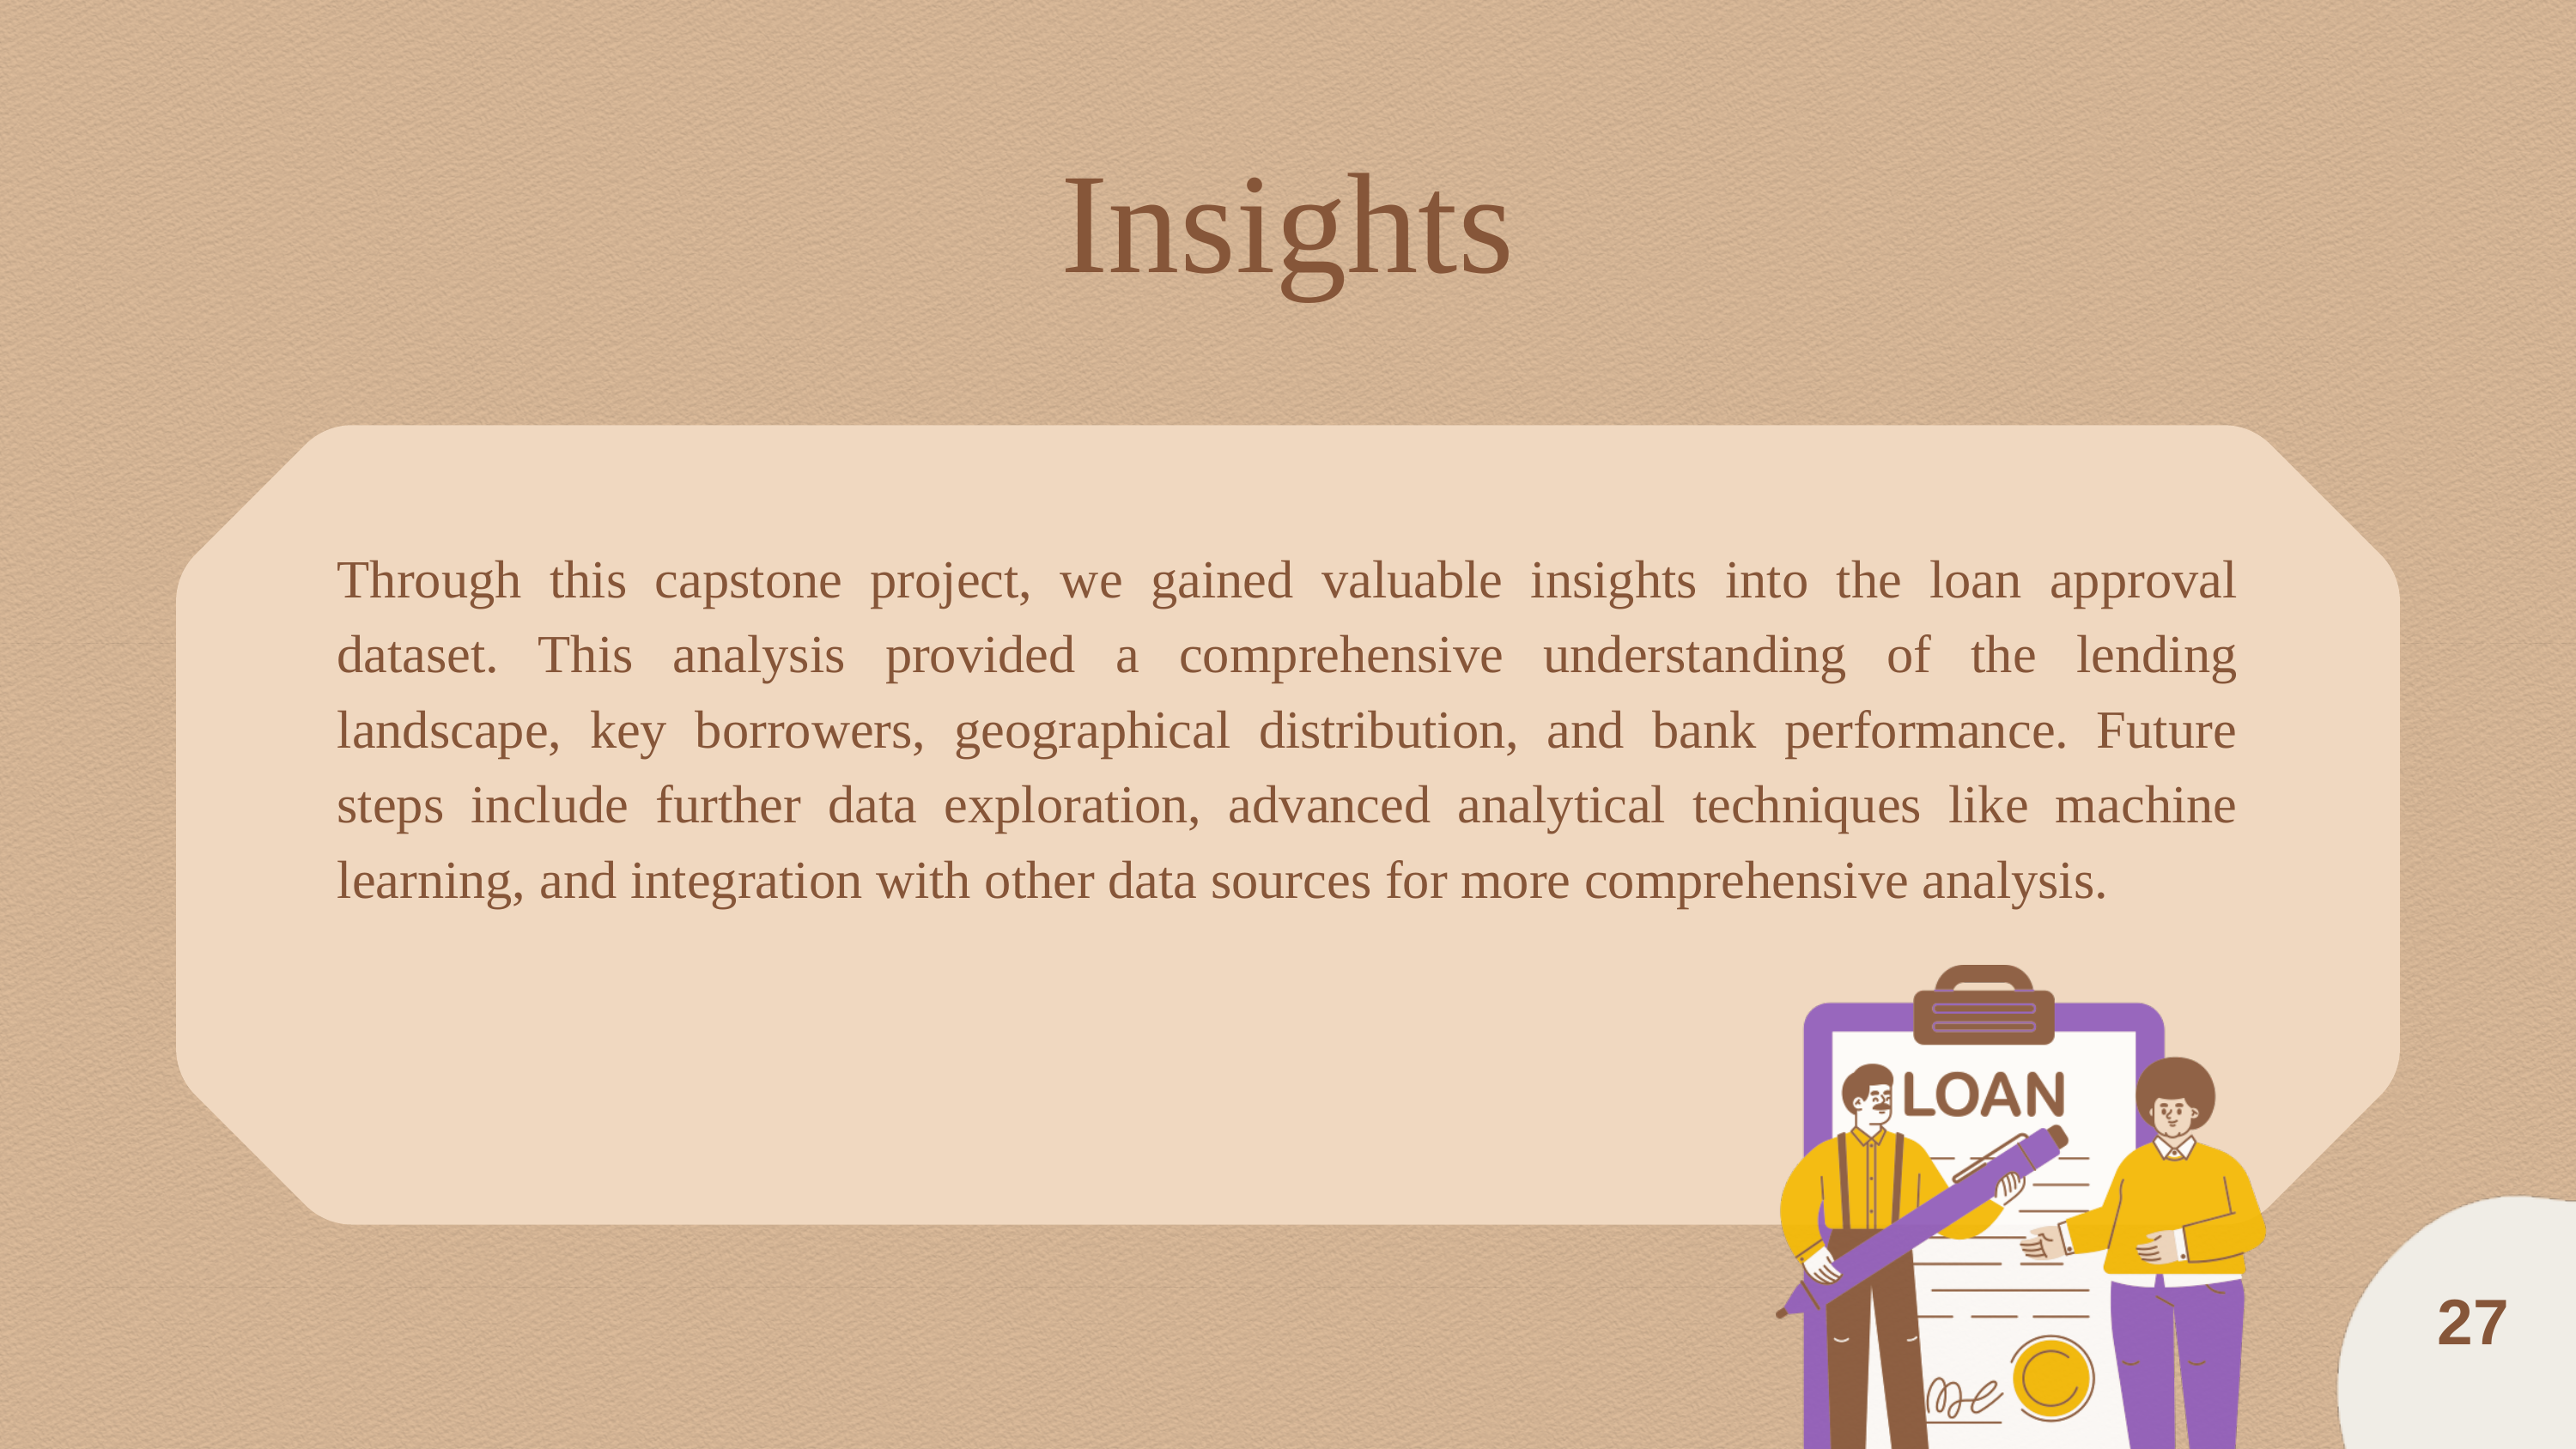

Insights

Through this capstone project, we gained valuable insights into the loan approval dataset. This analysis provided a comprehensive understanding of the lending landscape, key borrowers, geographical distribution, and bank performance. Future steps include further data exploration, advanced analytical techniques like machine learning, and integration with other data sources for more comprehensive analysis.

27